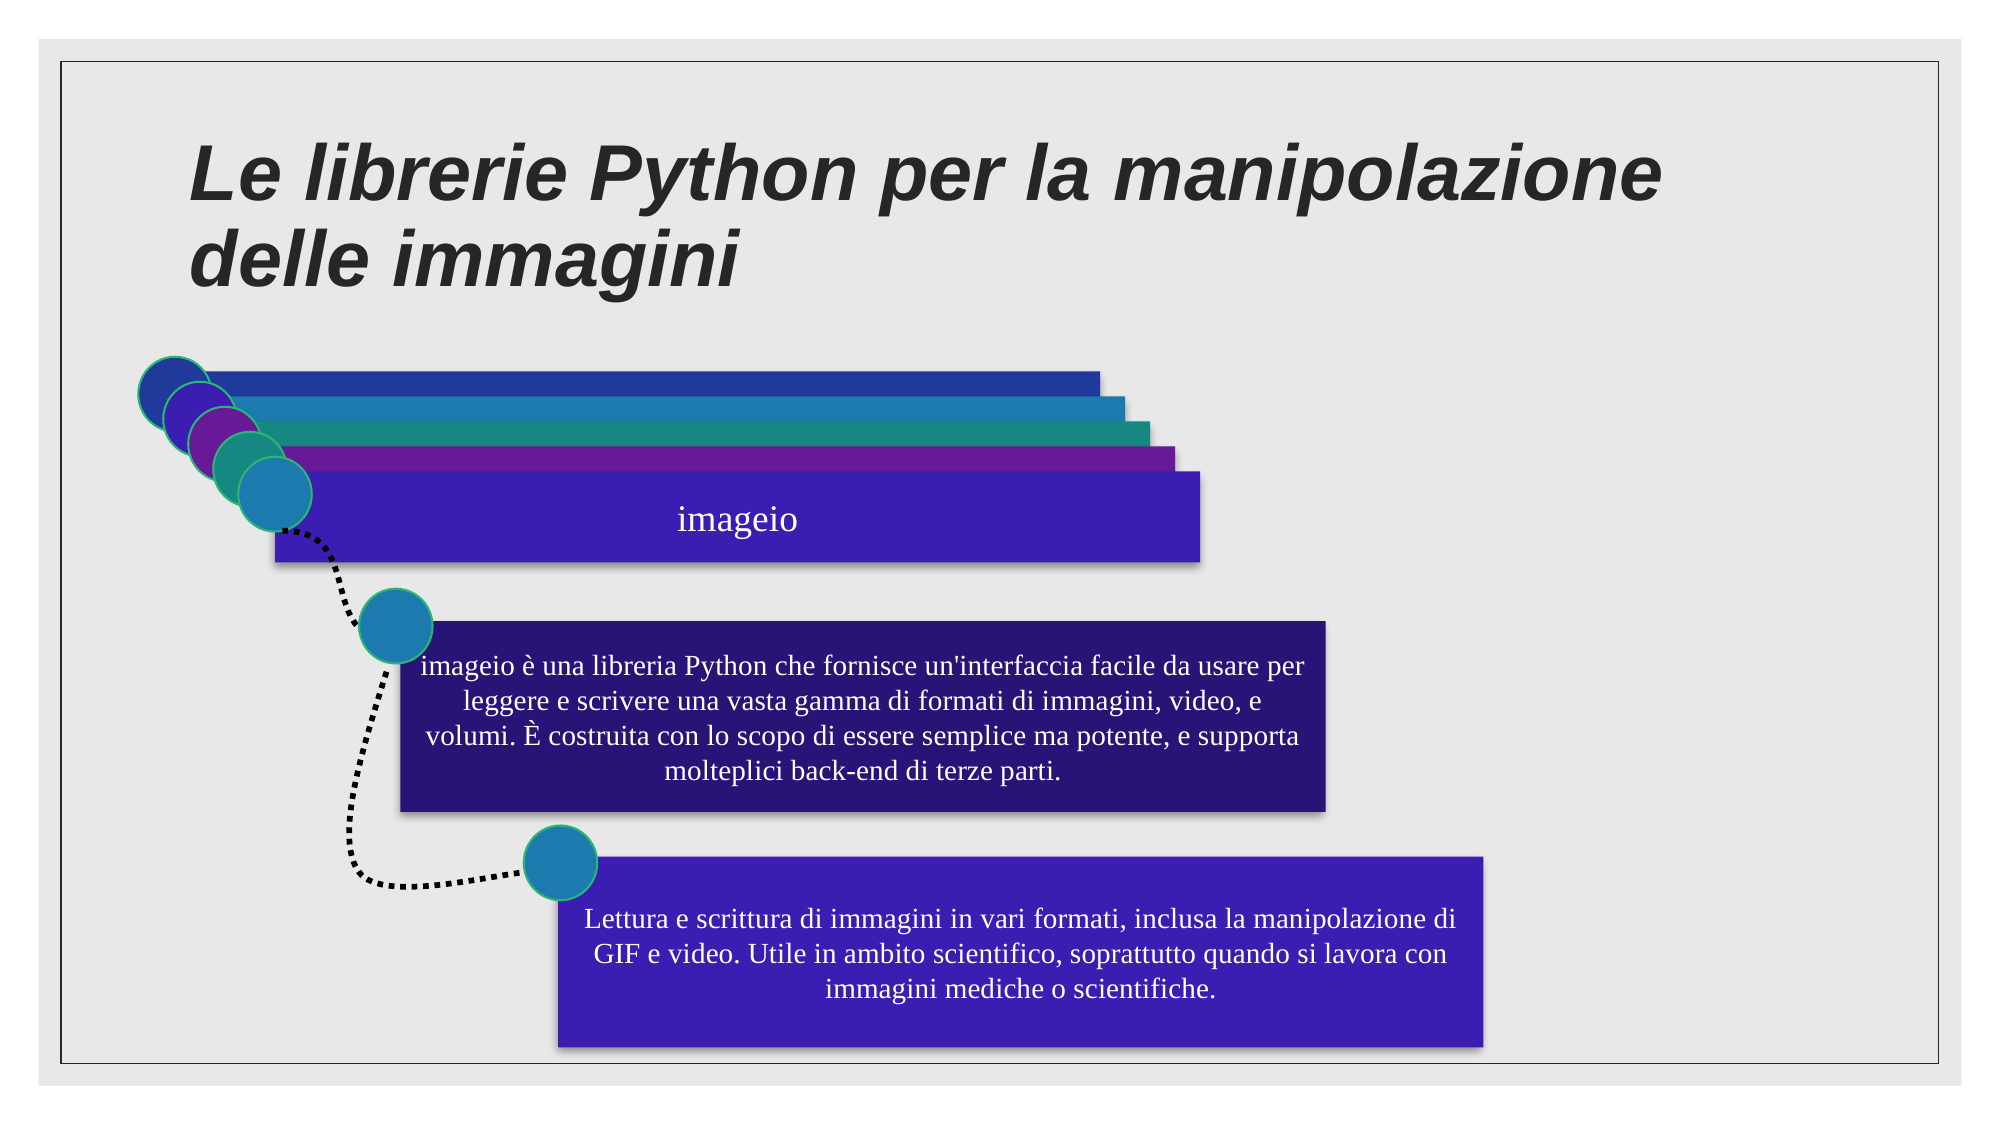

# Le librerie Python per la manipolazione delle immagini

imageio

imageio è una libreria Python che fornisce un'interfaccia facile da usare per leggere e scrivere una vasta gamma di formati di immagini, video, e volumi. È costruita con lo scopo di essere semplice ma potente, e supporta molteplici back-end di terze parti.

Lettura e scrittura di immagini in vari formati, inclusa la manipolazione di GIF e video. Utile in ambito scientifico, soprattutto quando si lavora con immagini mediche o scientifiche.
19